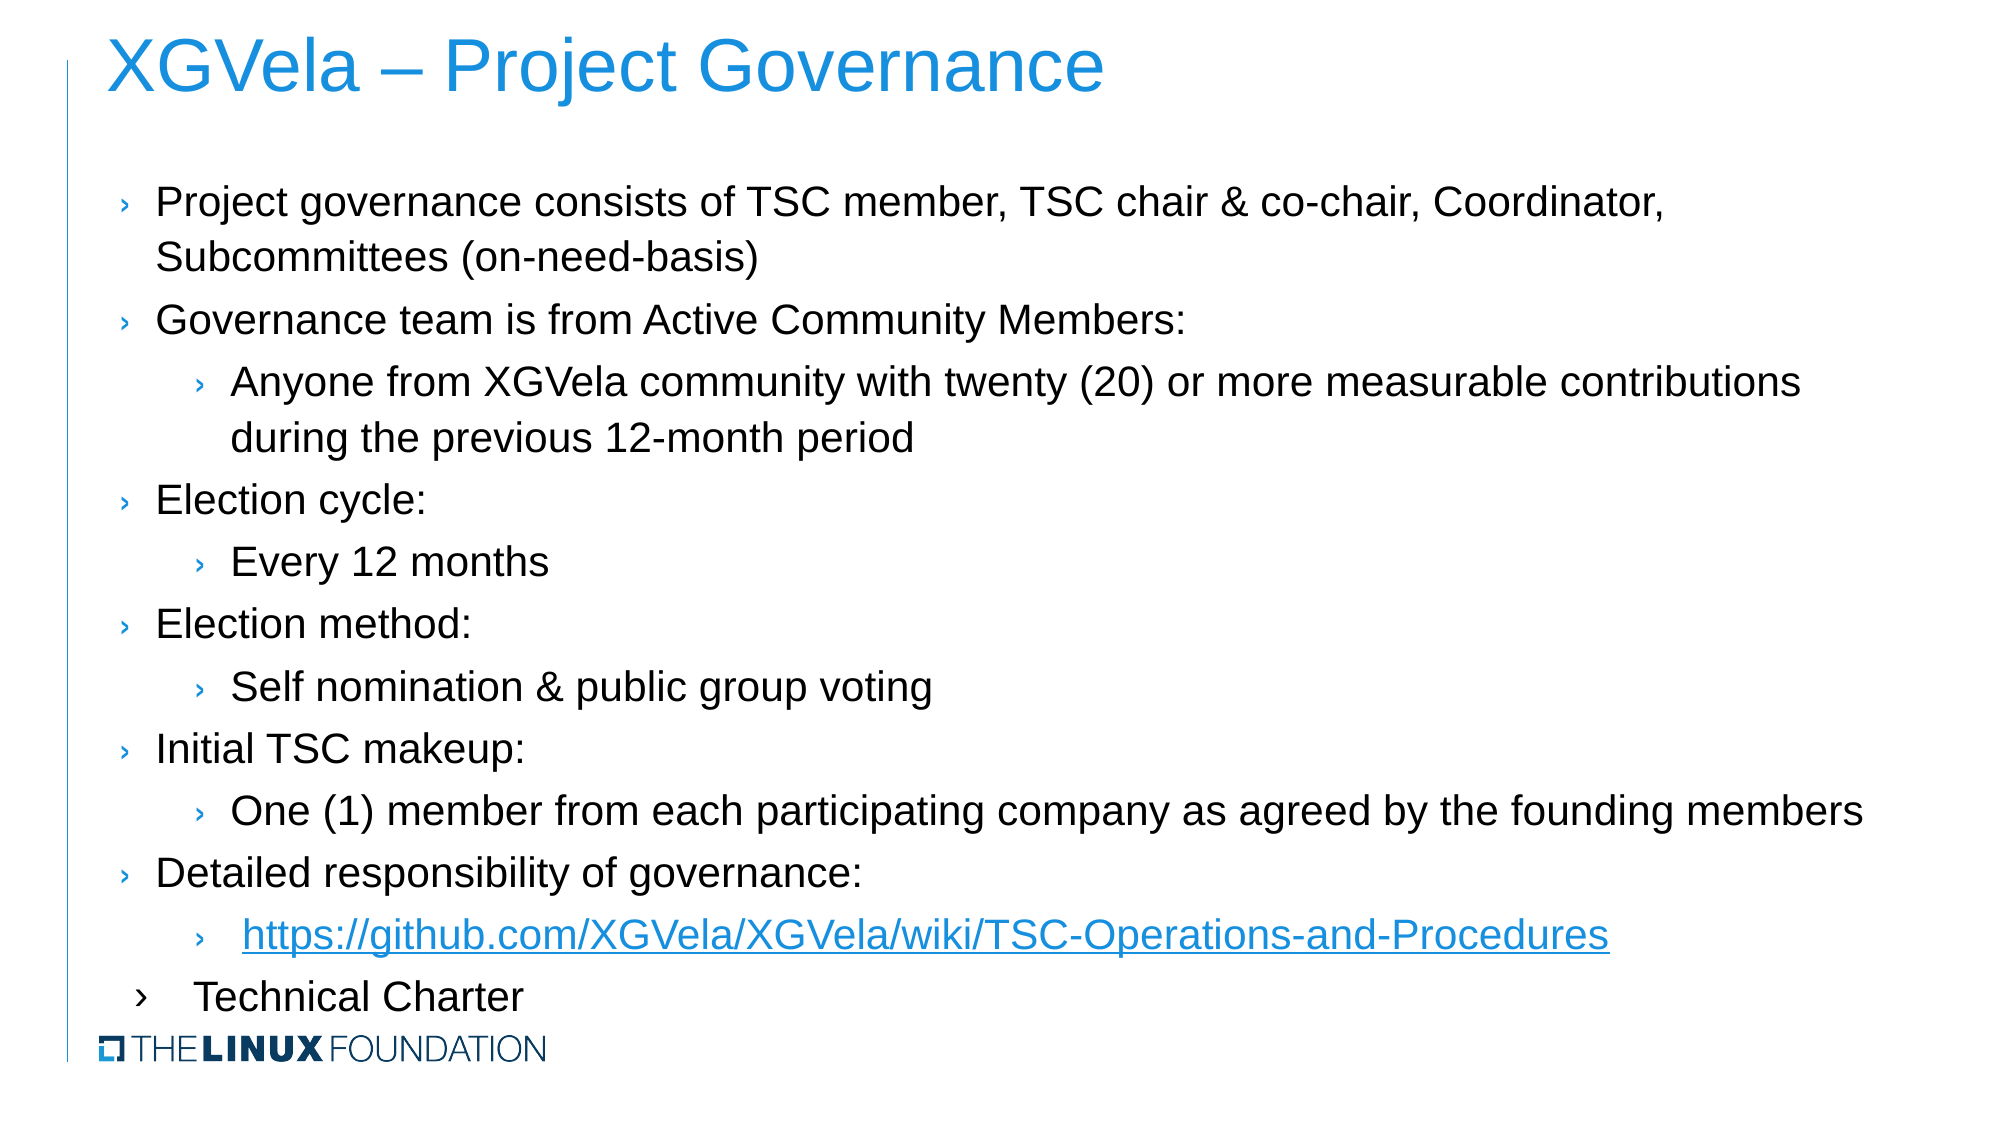

XGVela – Project Governance
Project governance consists of TSC member, TSC chair & co-chair, Coordinator, Subcommittees (on-need-basis)
Governance team is from Active Community Members:
Anyone from XGVela community with twenty (20) or more measurable contributions during the previous 12-month period
Election cycle:
Every 12 months
Election method:
Self nomination & public group voting
Initial TSC makeup:
One (1) member from each participating company as agreed by the founding members
Detailed responsibility of governance:
 https://github.com/XGVela/XGVela/wiki/TSC-Operations-and-Procedures
Technical Charter